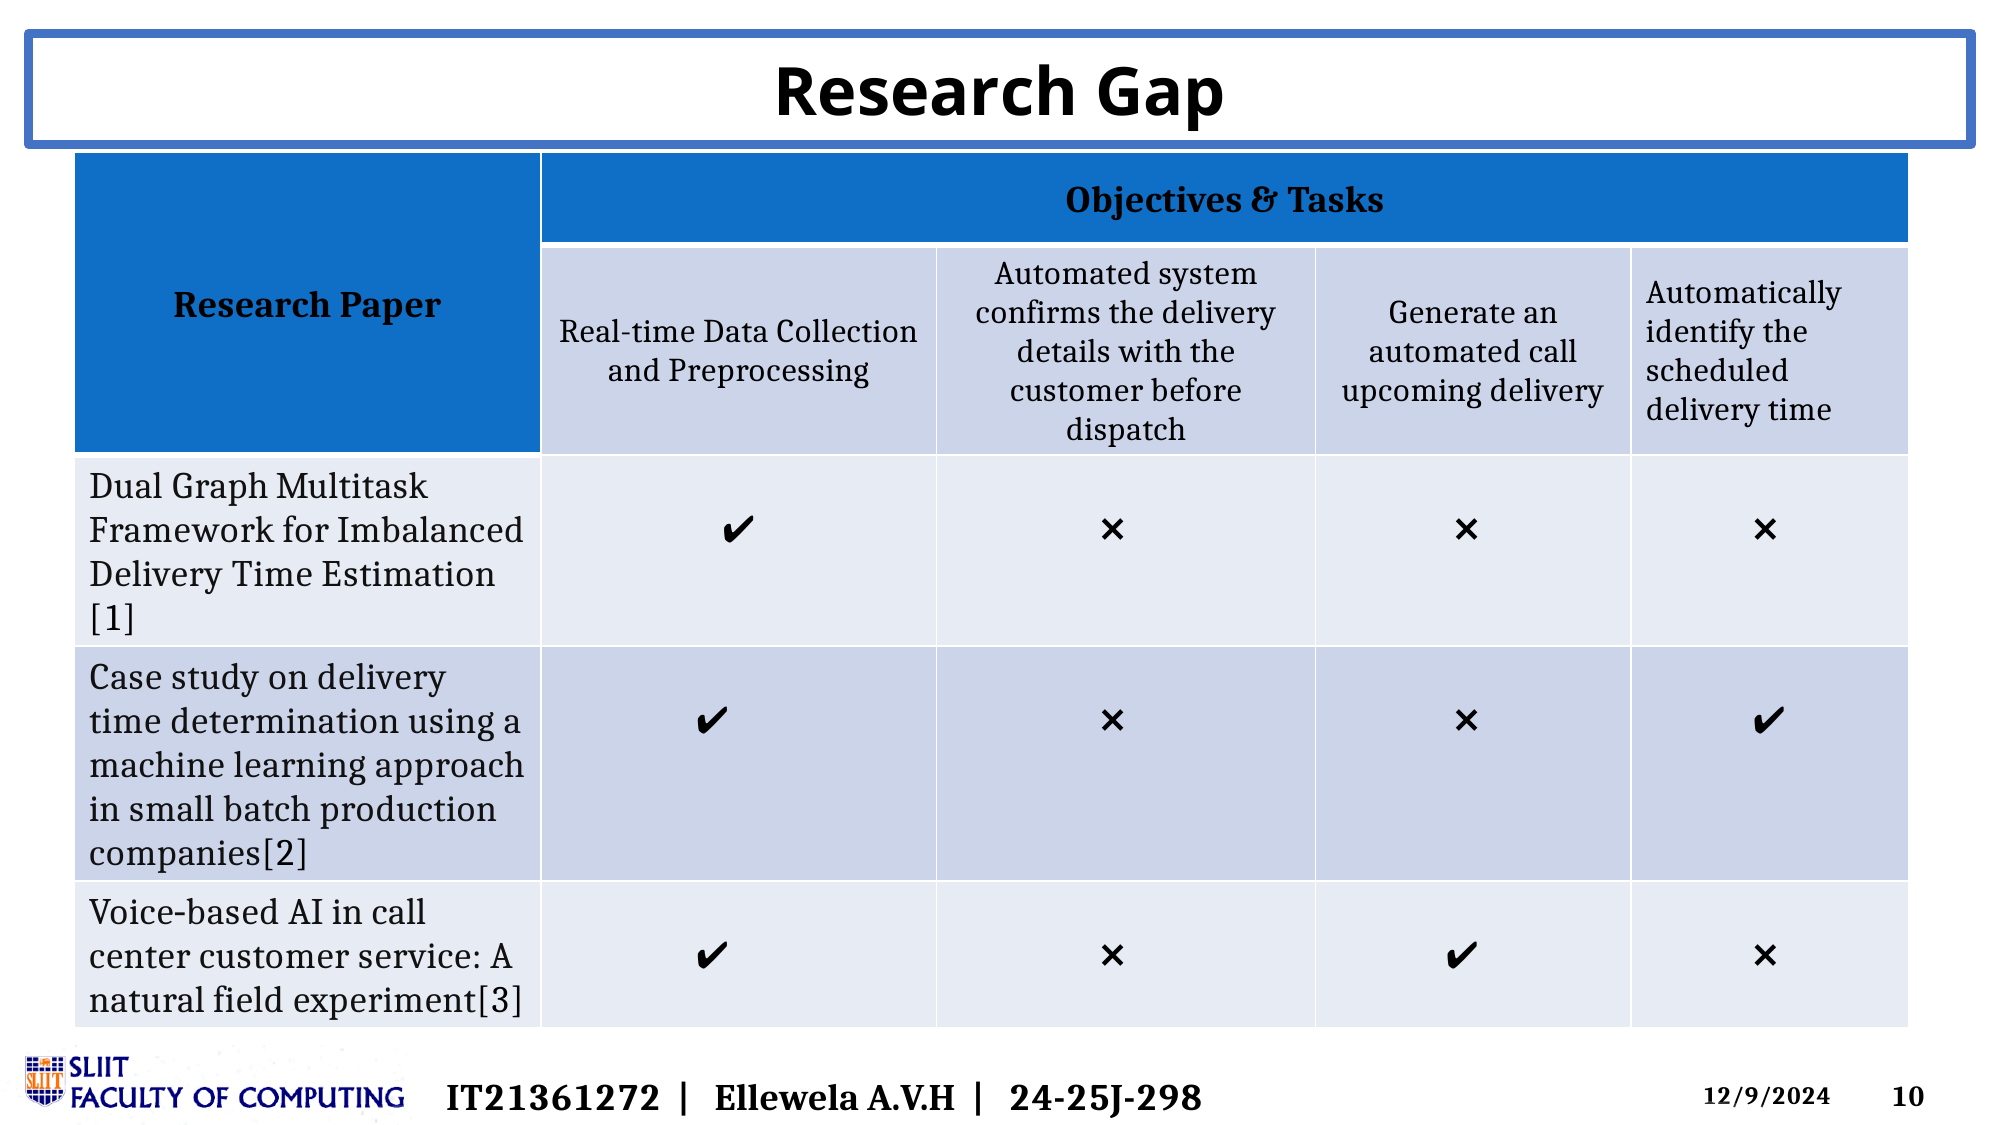

Research Gap
| Research Paper | Objectives & Tasks |  |  |  |
| --- | --- | --- | --- | --- |
|  | Real-time Data Collection and Preprocessing | Automated system confirms the delivery details with the customer before dispatch | Generate an automated call upcoming delivery | Automatically identify the scheduled delivery time |
| Dual Graph Multitask Framework for Imbalanced Delivery Time Estimation [1] | ✔️ | ❌ | ❌ | ❌ |
| Case study on delivery time determination using a machine learning approach in small batch production companies[2] | ✔️ | ❌ | ❌ | ✔️ |
| Voice‐based AI in call center customer service: A natural field experiment[3] | ✔️ | ❌ | ✔️ | ❌ |
IT21361272  |   Ellewela A.V.H  |   24-25J-298